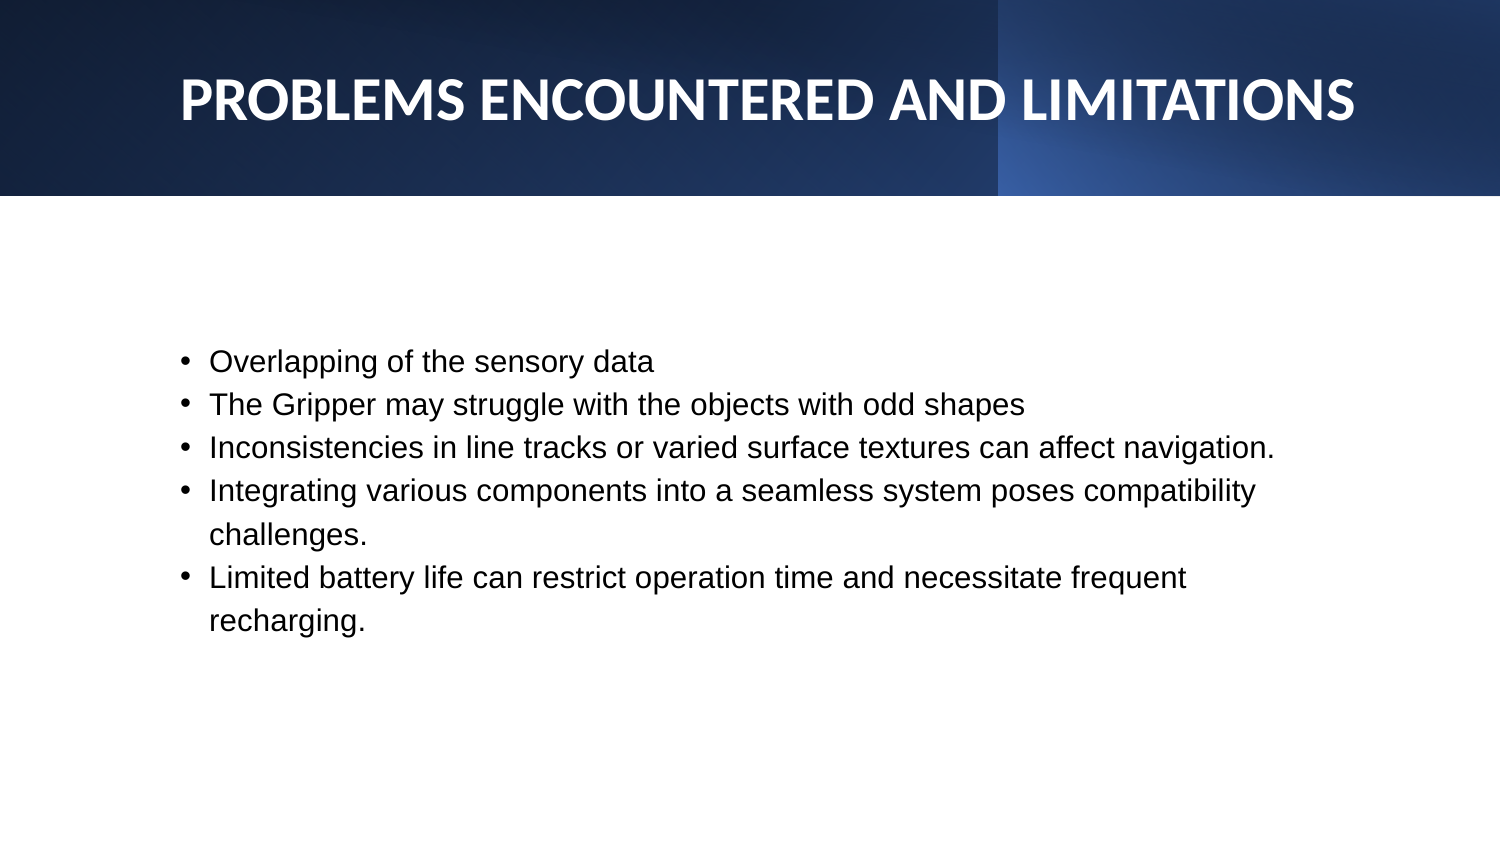

# PROBLEMS ENCOUNTERED AND LIMITATIONS
Overlapping of the sensory data
The Gripper may struggle with the objects with odd shapes
Inconsistencies in line tracks or varied surface textures can affect navigation.
Integrating various components into a seamless system poses compatibility challenges.
Limited battery life can restrict operation time and necessitate frequent recharging.